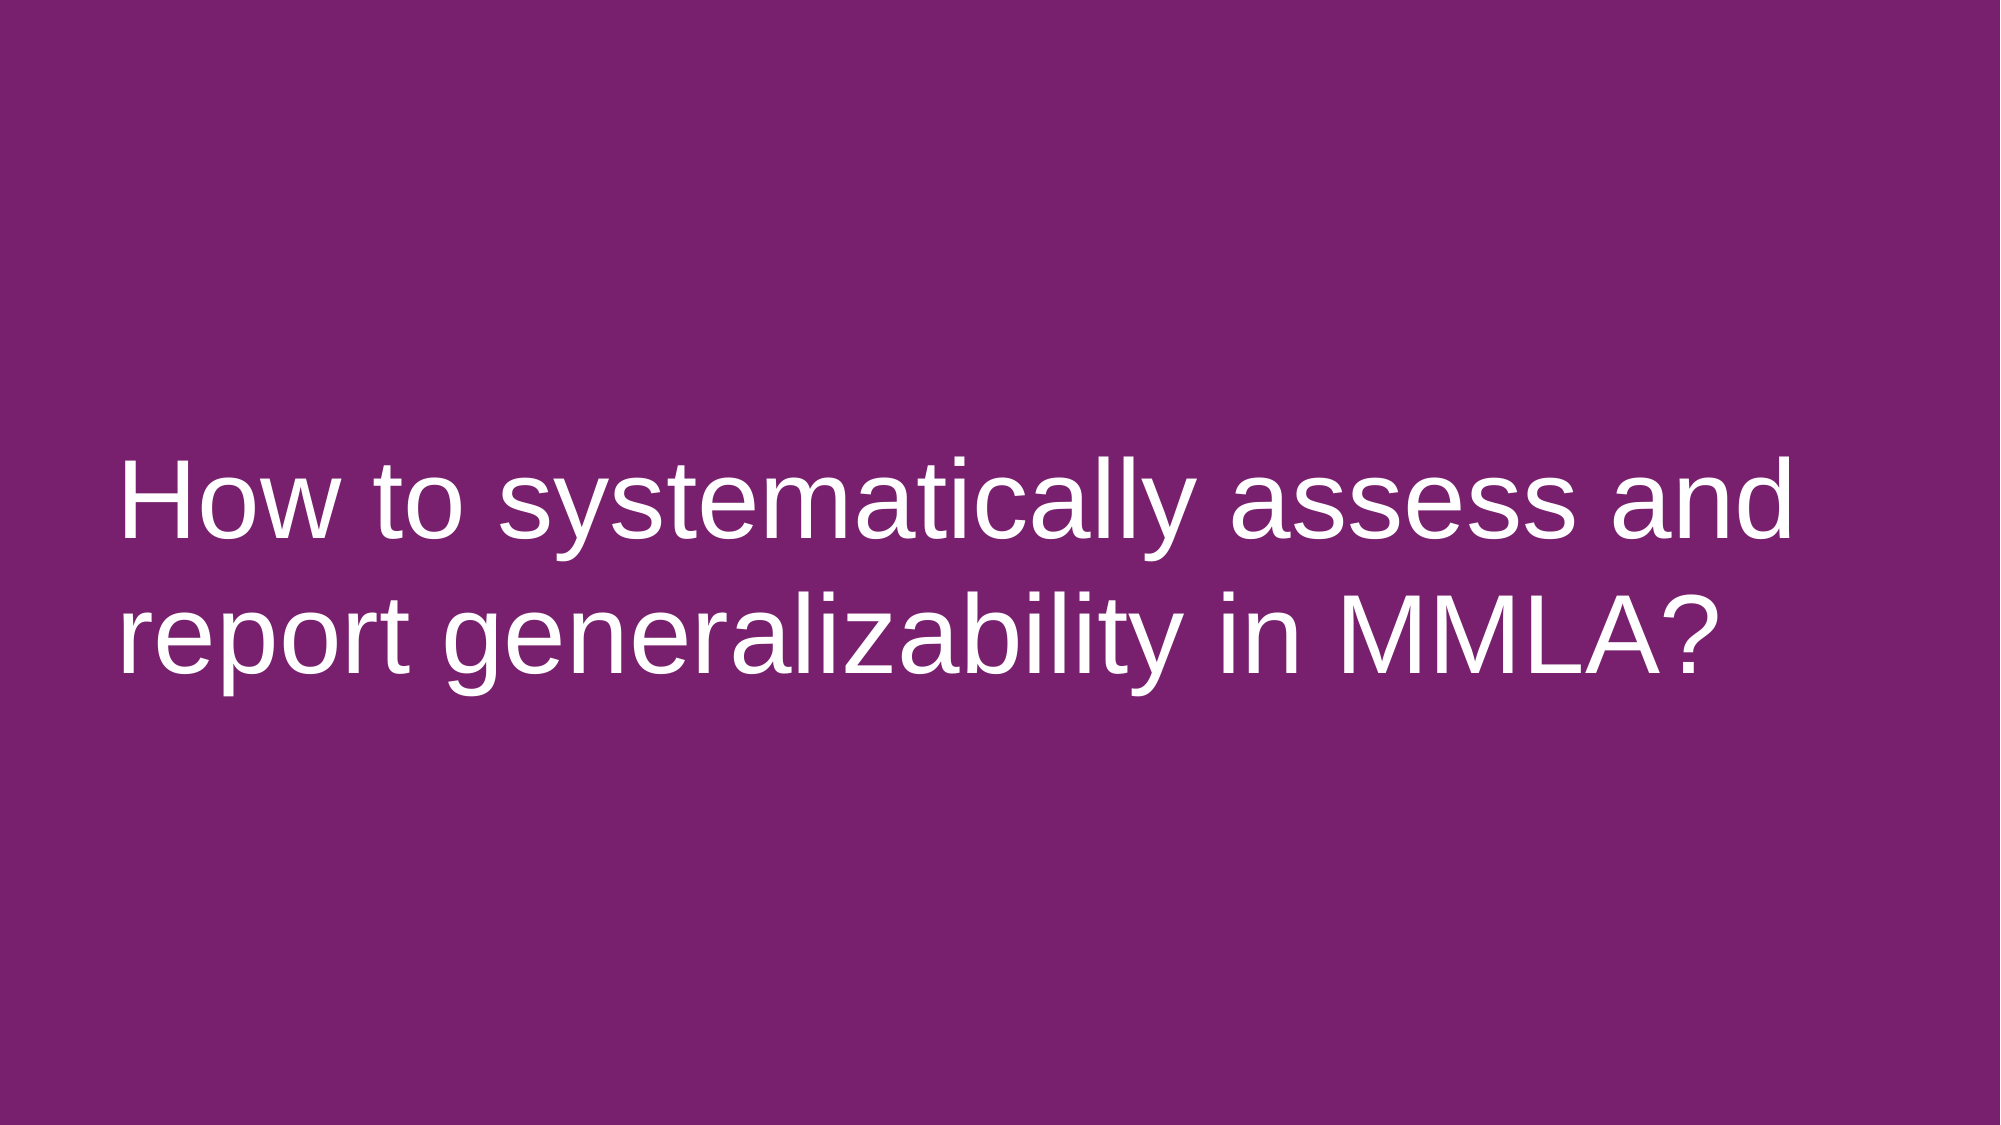

How to systematically assess and report generalizability in MMLA?